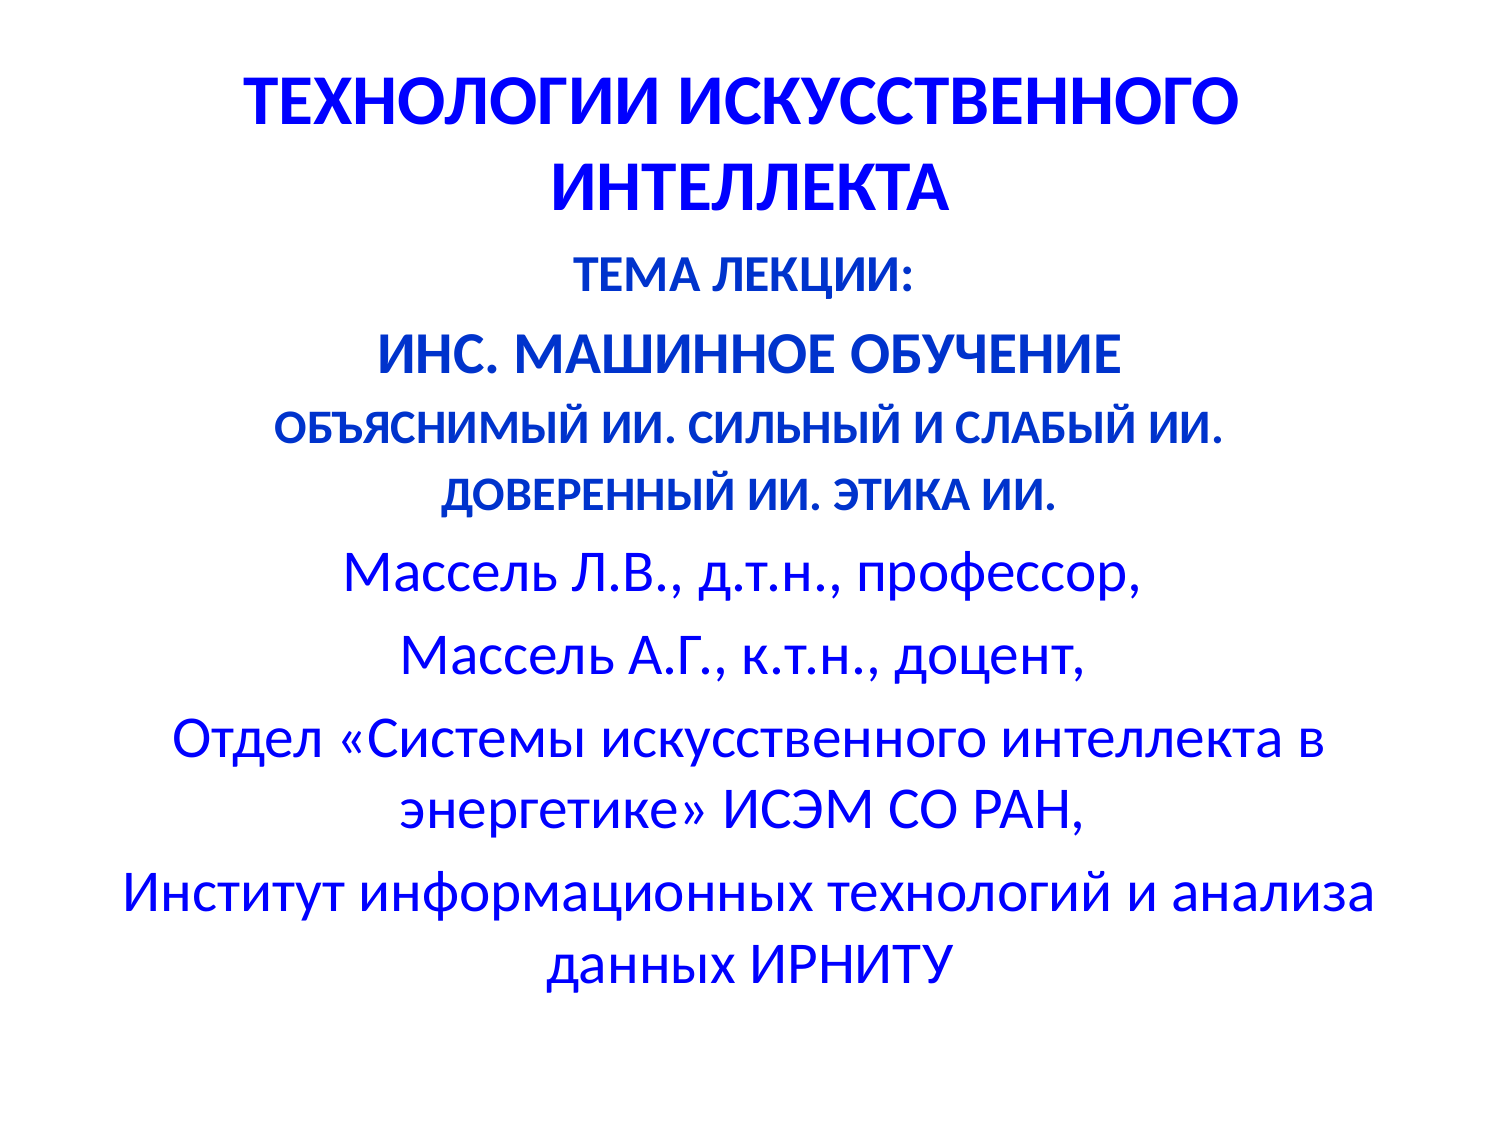

# ТЕХНОЛОГИИ ИСКУССТВЕННОГО ИНТЕЛЛЕКТА
ТЕМА ЛЕКЦИИ:
ИНС. МАШИННОЕ ОБУЧЕНИЕ
ОБЪЯСНИМЫЙ ИИ. СИЛЬНЫЙ И СЛАБЫЙ ИИ.
ДОВЕРЕННЫЙ ИИ. ЭТИКА ИИ.
Массель Л.В., д.т.н., профессор,
Массель А.Г., к.т.н., доцент,
Отдел «Системы искусственного интеллекта в энергетике» ИСЭМ СО РАН,
Институт информационных технологий и анализа данных ИРНИТУ